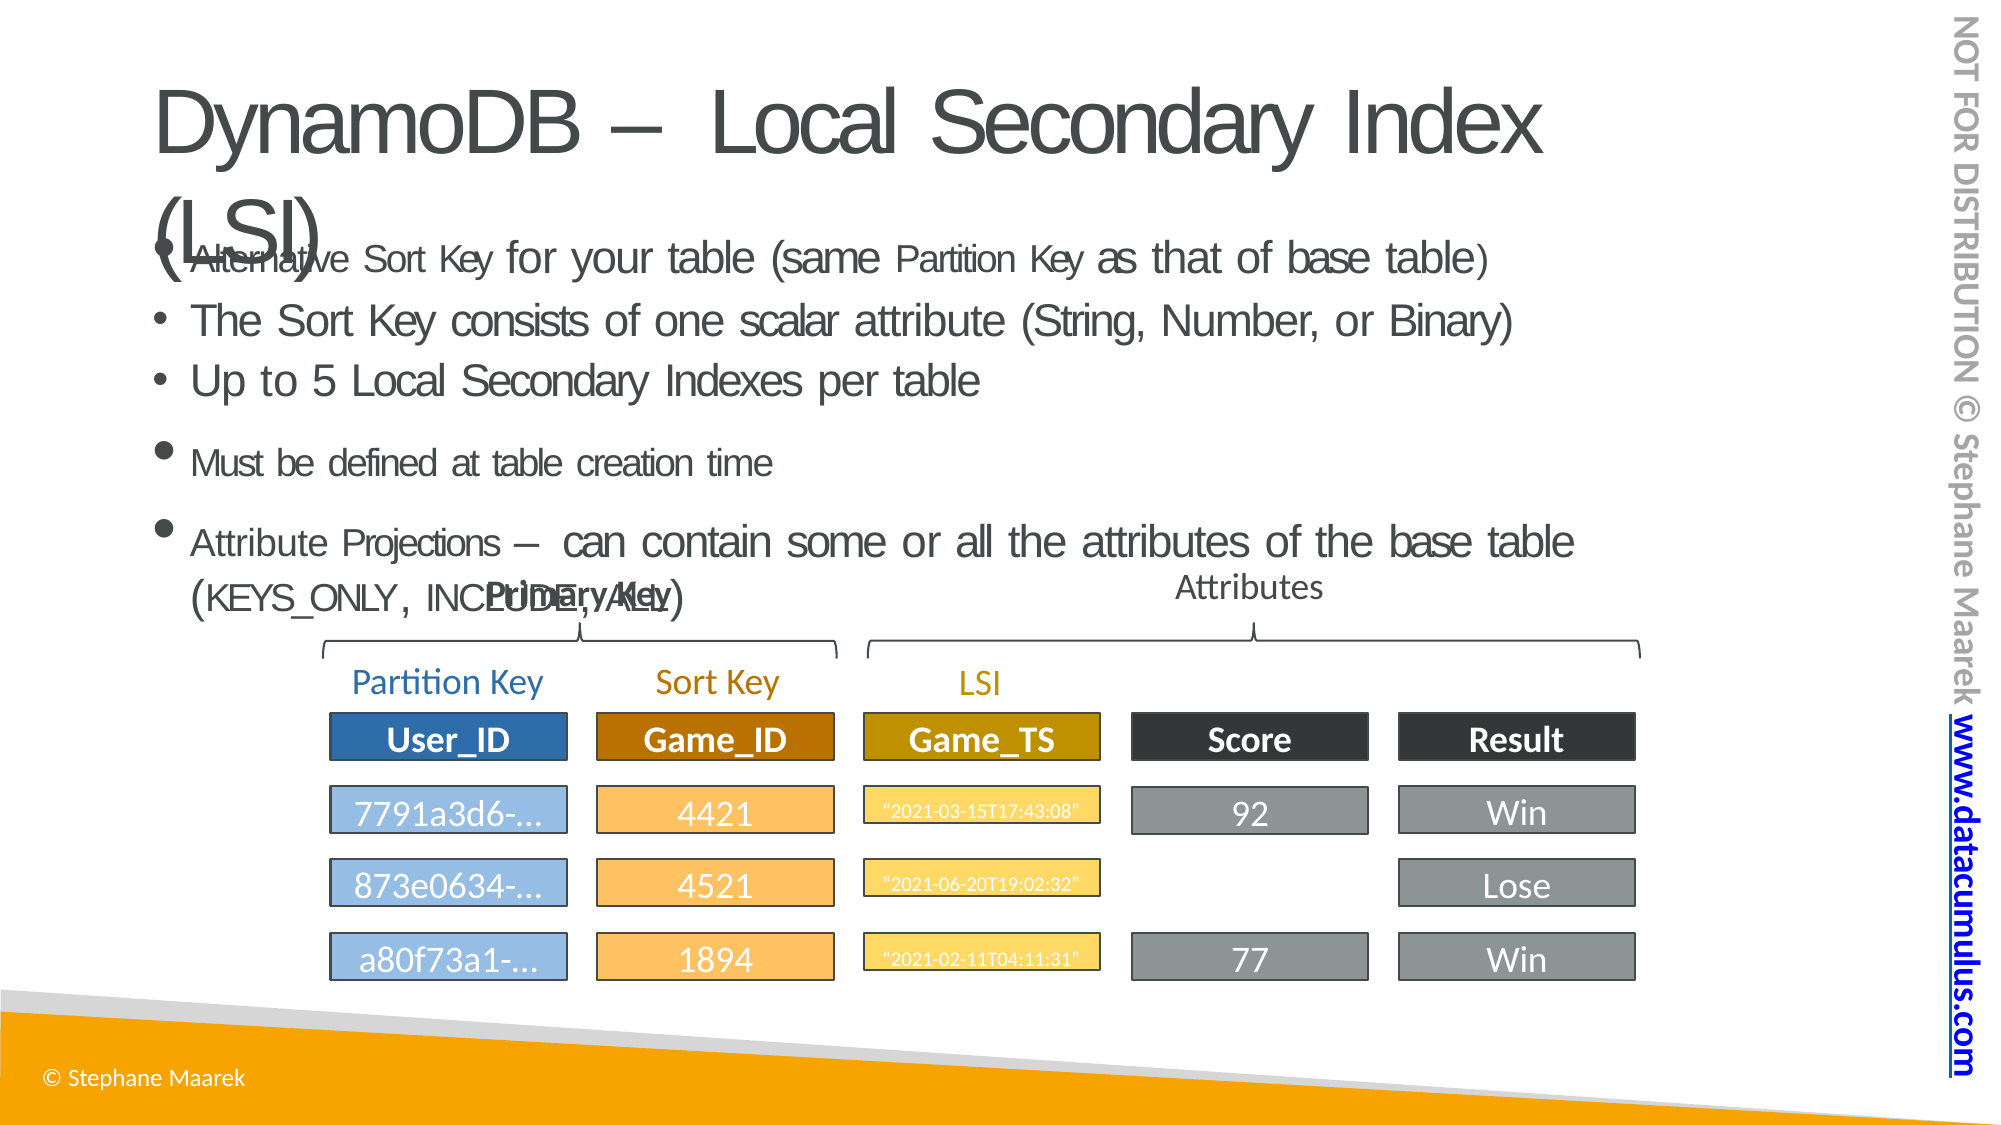

NOT FOR DISTRIBUTION © Stephane Maarek www.datacumulus.com
# DynamoDB – Local Secondary Index (LSI)
Alternative Sort Key for your table (same Partition Key as that of base table)
The Sort Key consists of one scalar attribute (String, Number, or Binary)
Up to 5 Local Secondary Indexes per table
Must be defined at table creation time
Attribute Projections – can contain some or all the attributes of the base table  (KEYS_ONLY, INCLUDE, ALL)
Attributes
Primary Key

Partition Key	Sort Key

LSI
Score
Result
User_ID
Game_ID
Game_TS
Win
7791a3d6-…
4421
“2021-03-15T17:43:08”
92
Lose
4521
“2021-06-20T19:02:32”
873e0634-…
Win
a80f73a1-…
1894
“2021-02-11T04:11:31”
77
© Stephane Maarek